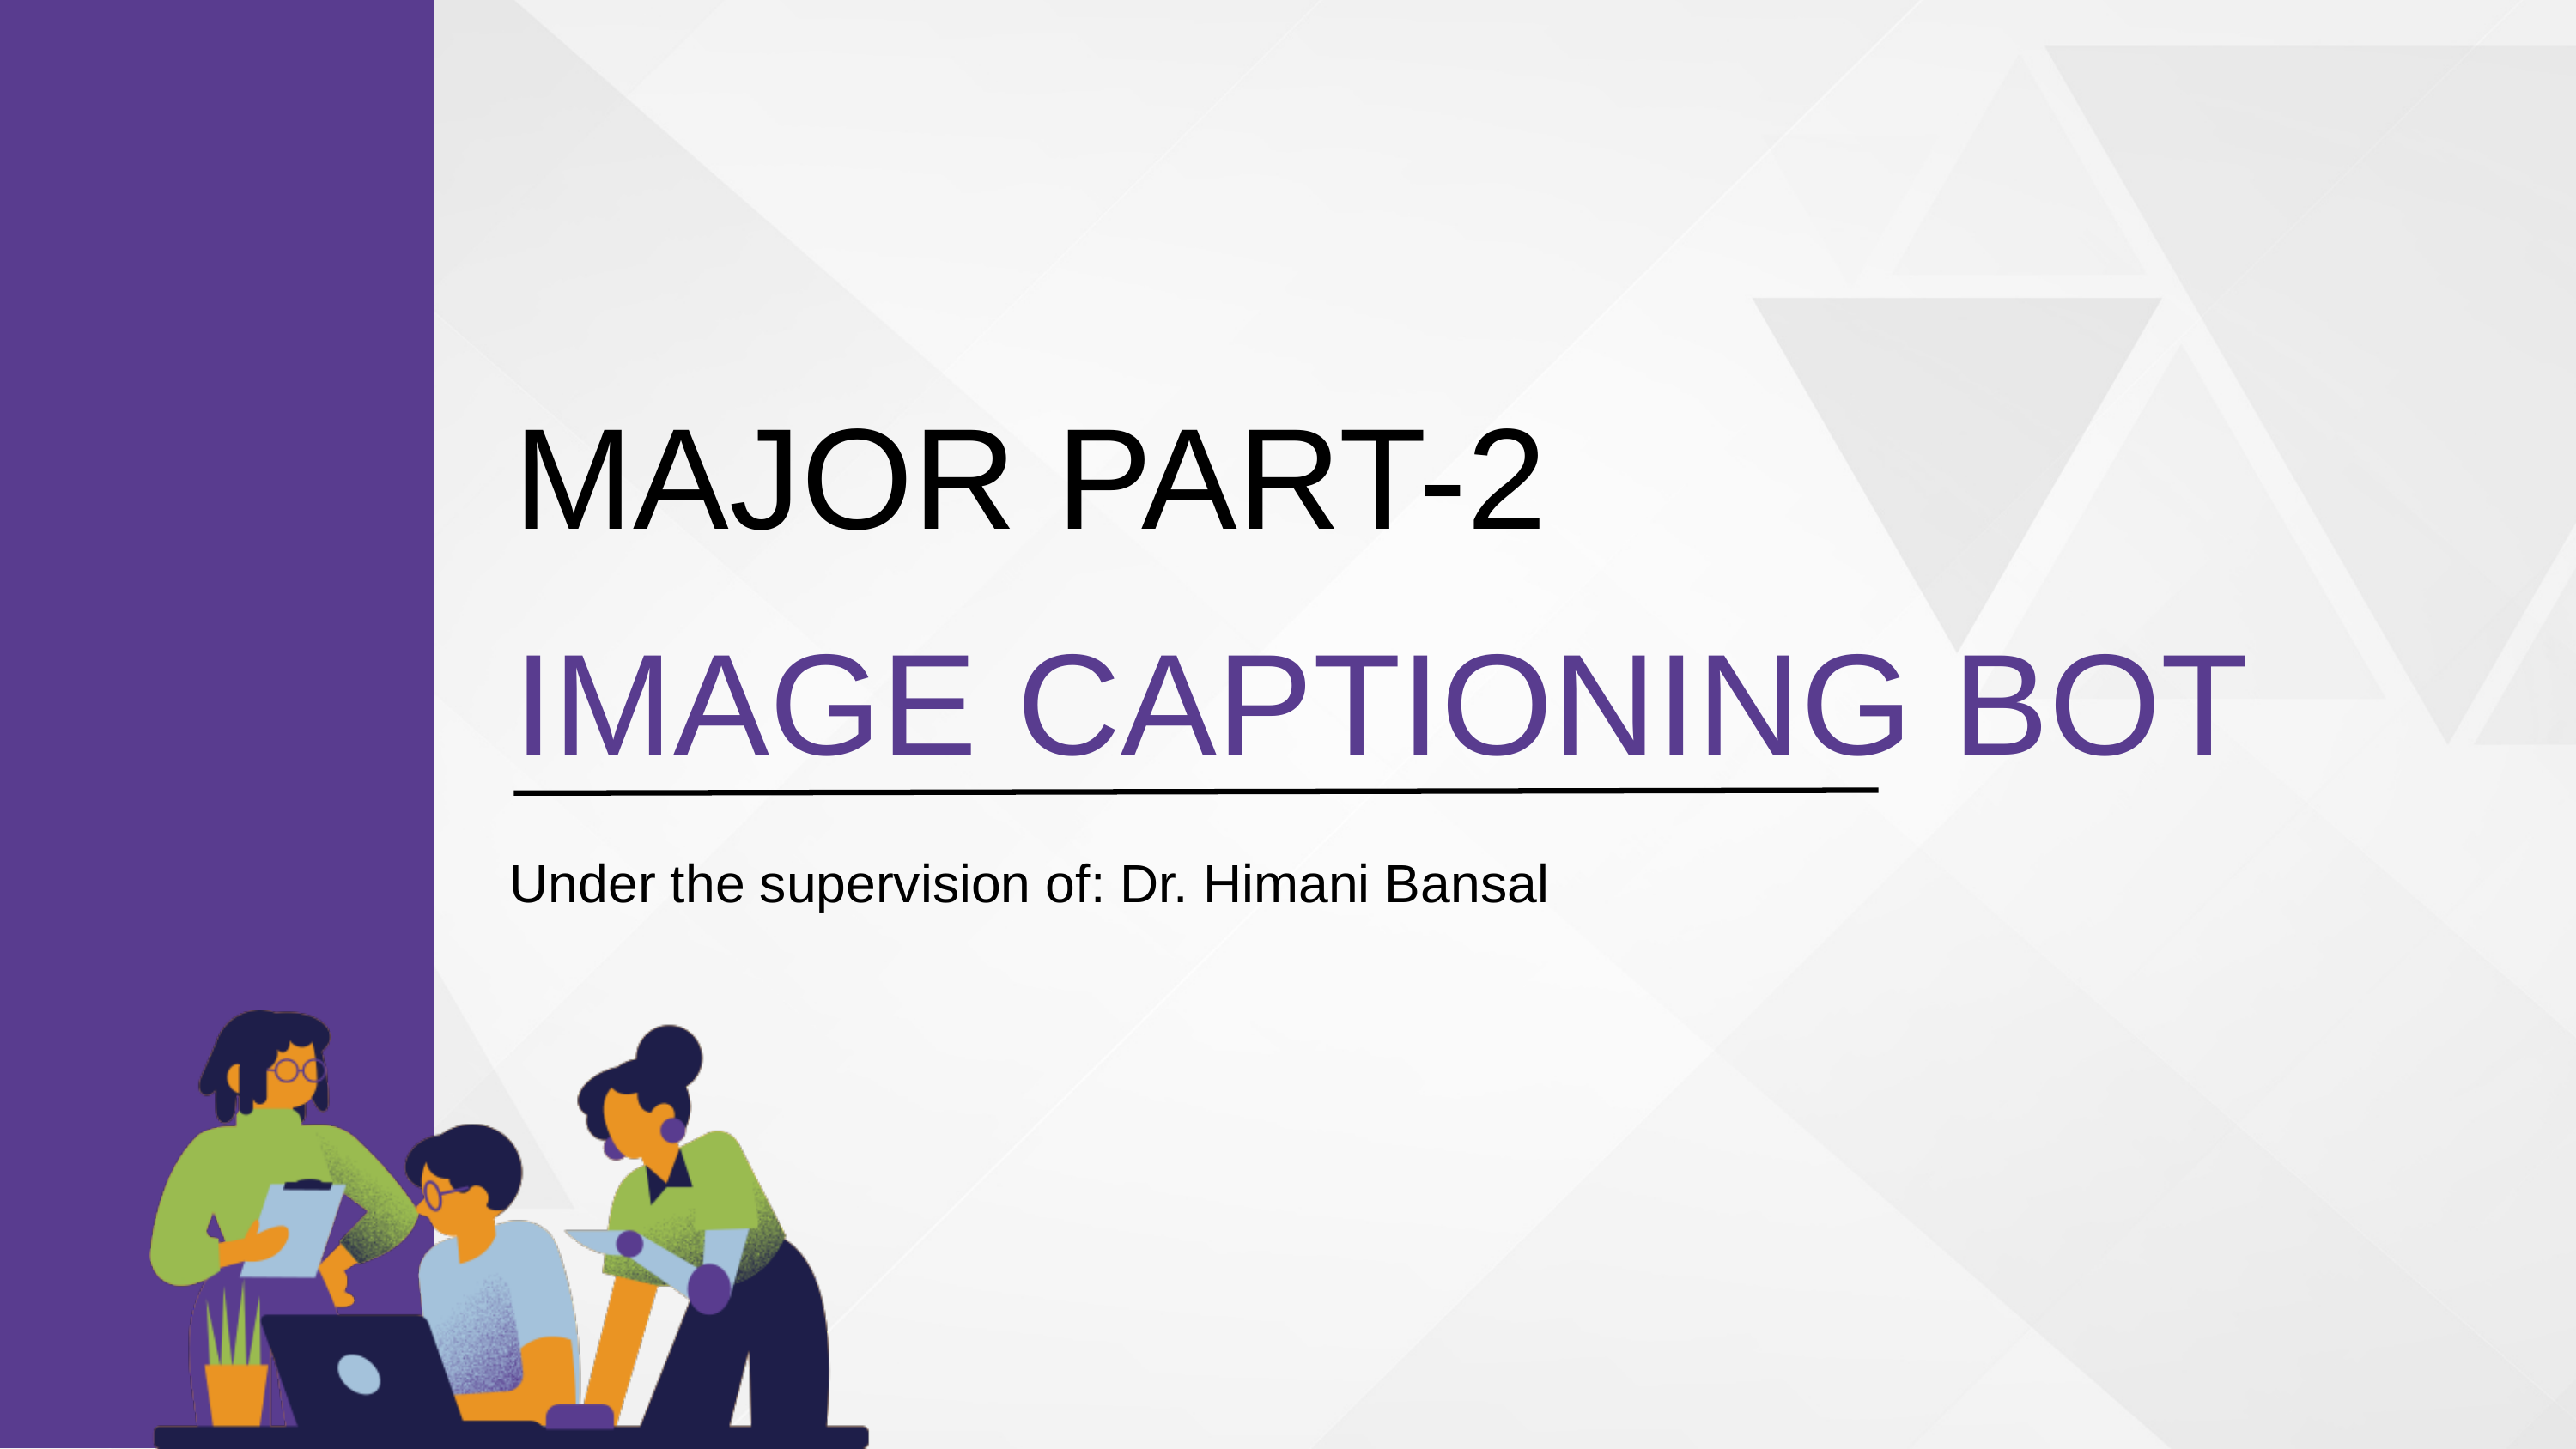

MAJOR PART-2
IMAGE CAPTIONING BOT

Under the supervision of: Dr. Himani Bansal